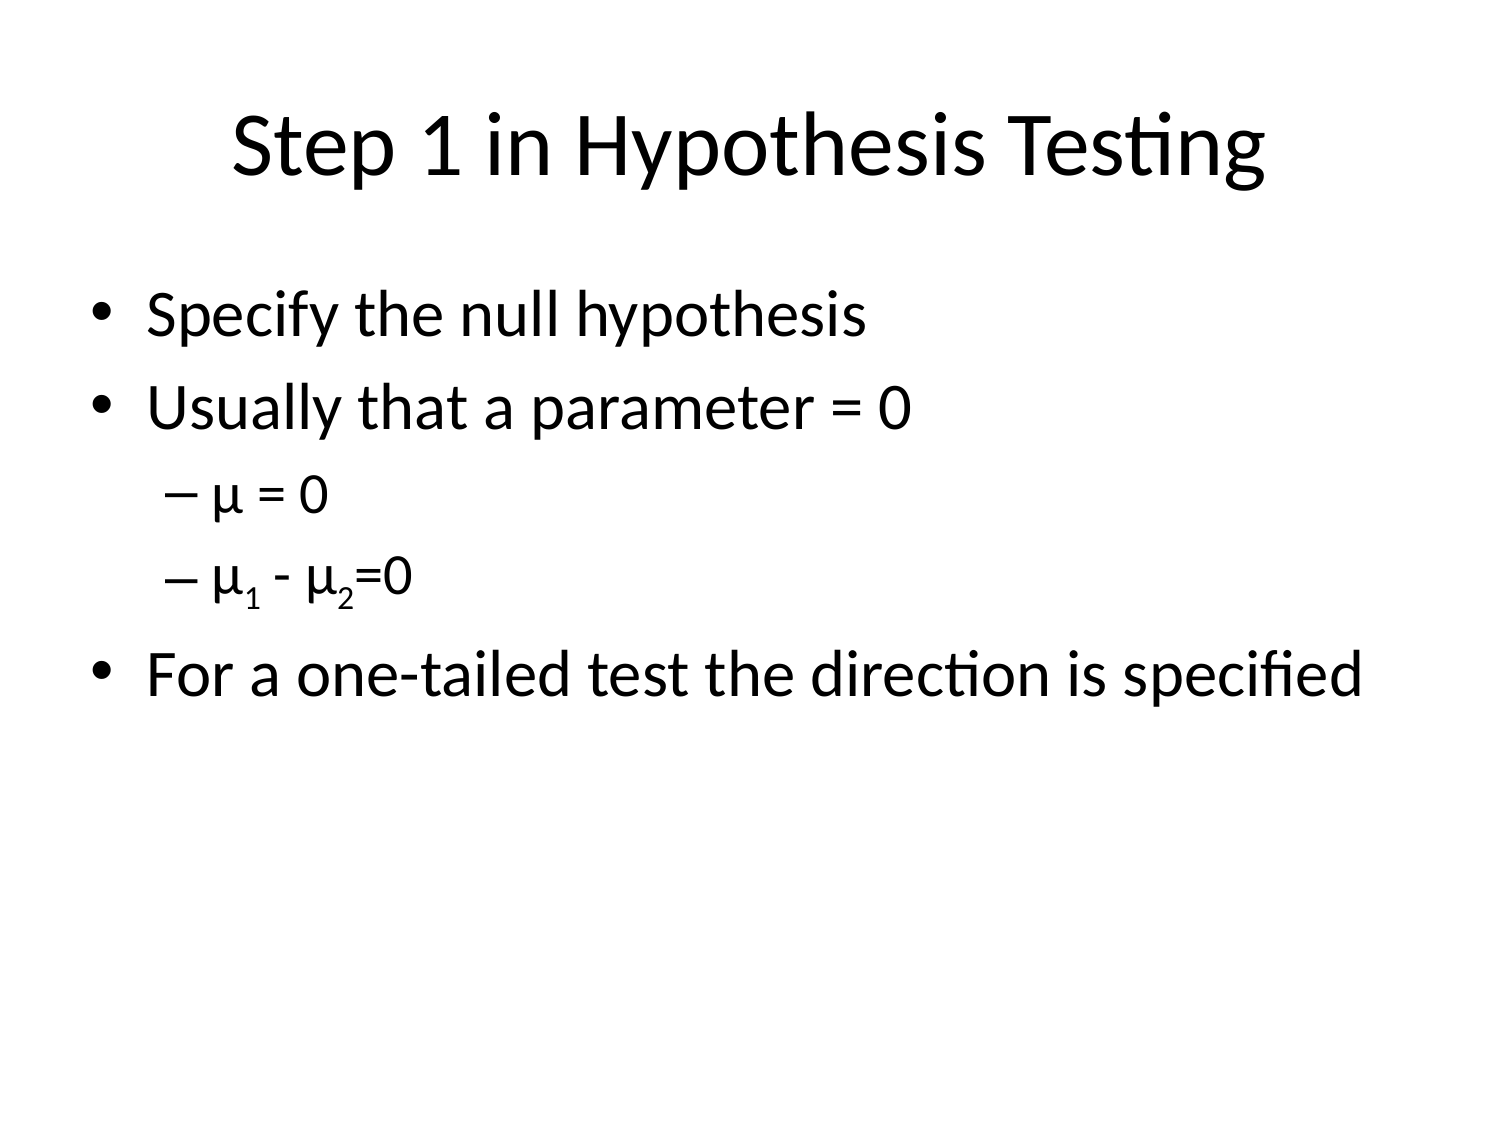

# Step 1 in Hypothesis Testing
Specify the null hypothesis
Usually that a parameter = 0
µ = 0
µ1 - µ2=0
For a one-tailed test the direction is specified